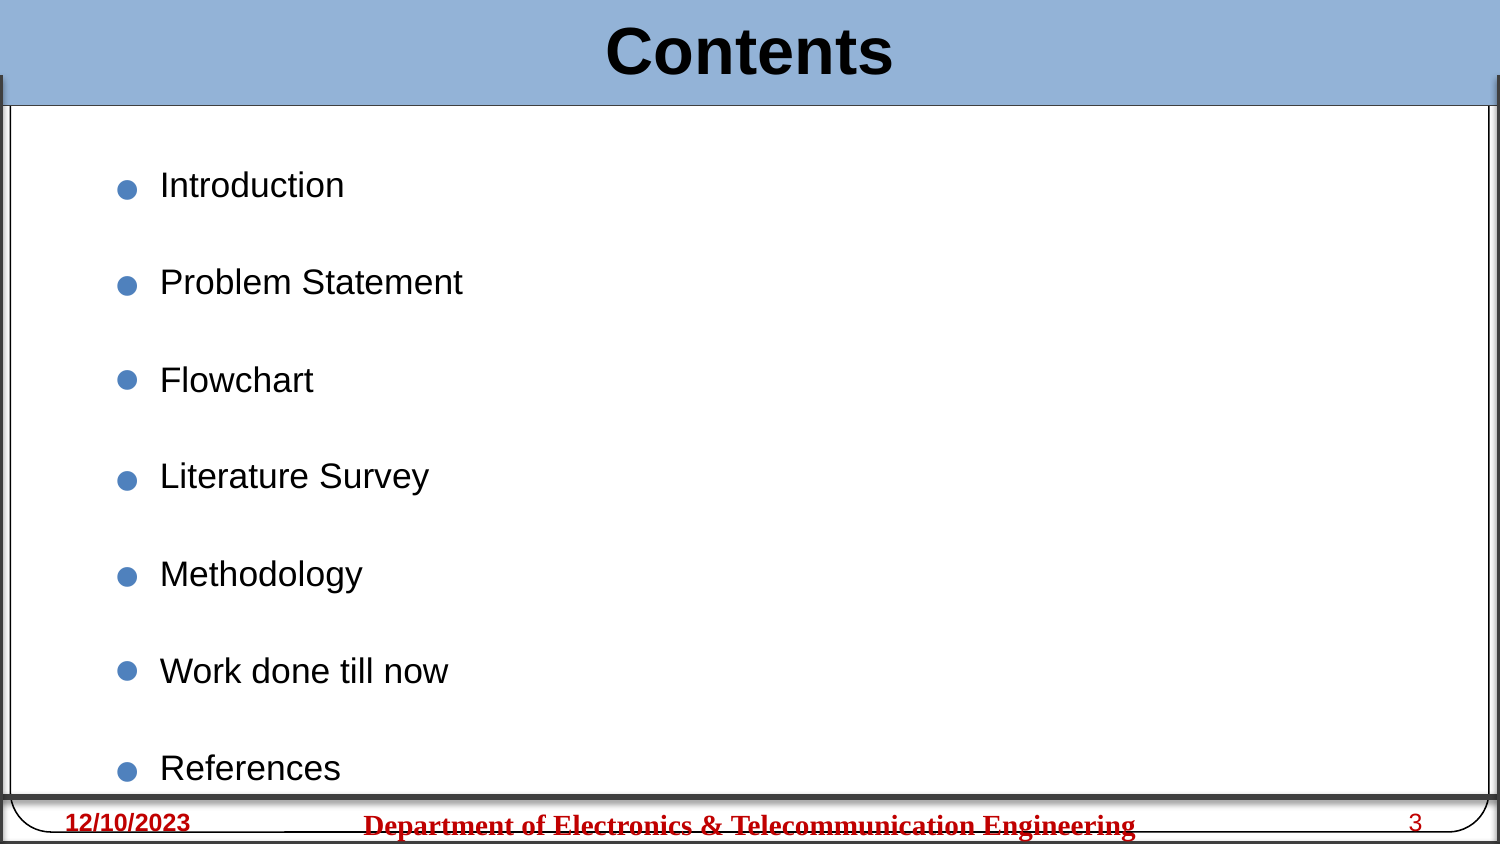

Contents

Introduction
Problem Statement
Flowchart
Literature Survey
Methodology
Work done till now
References